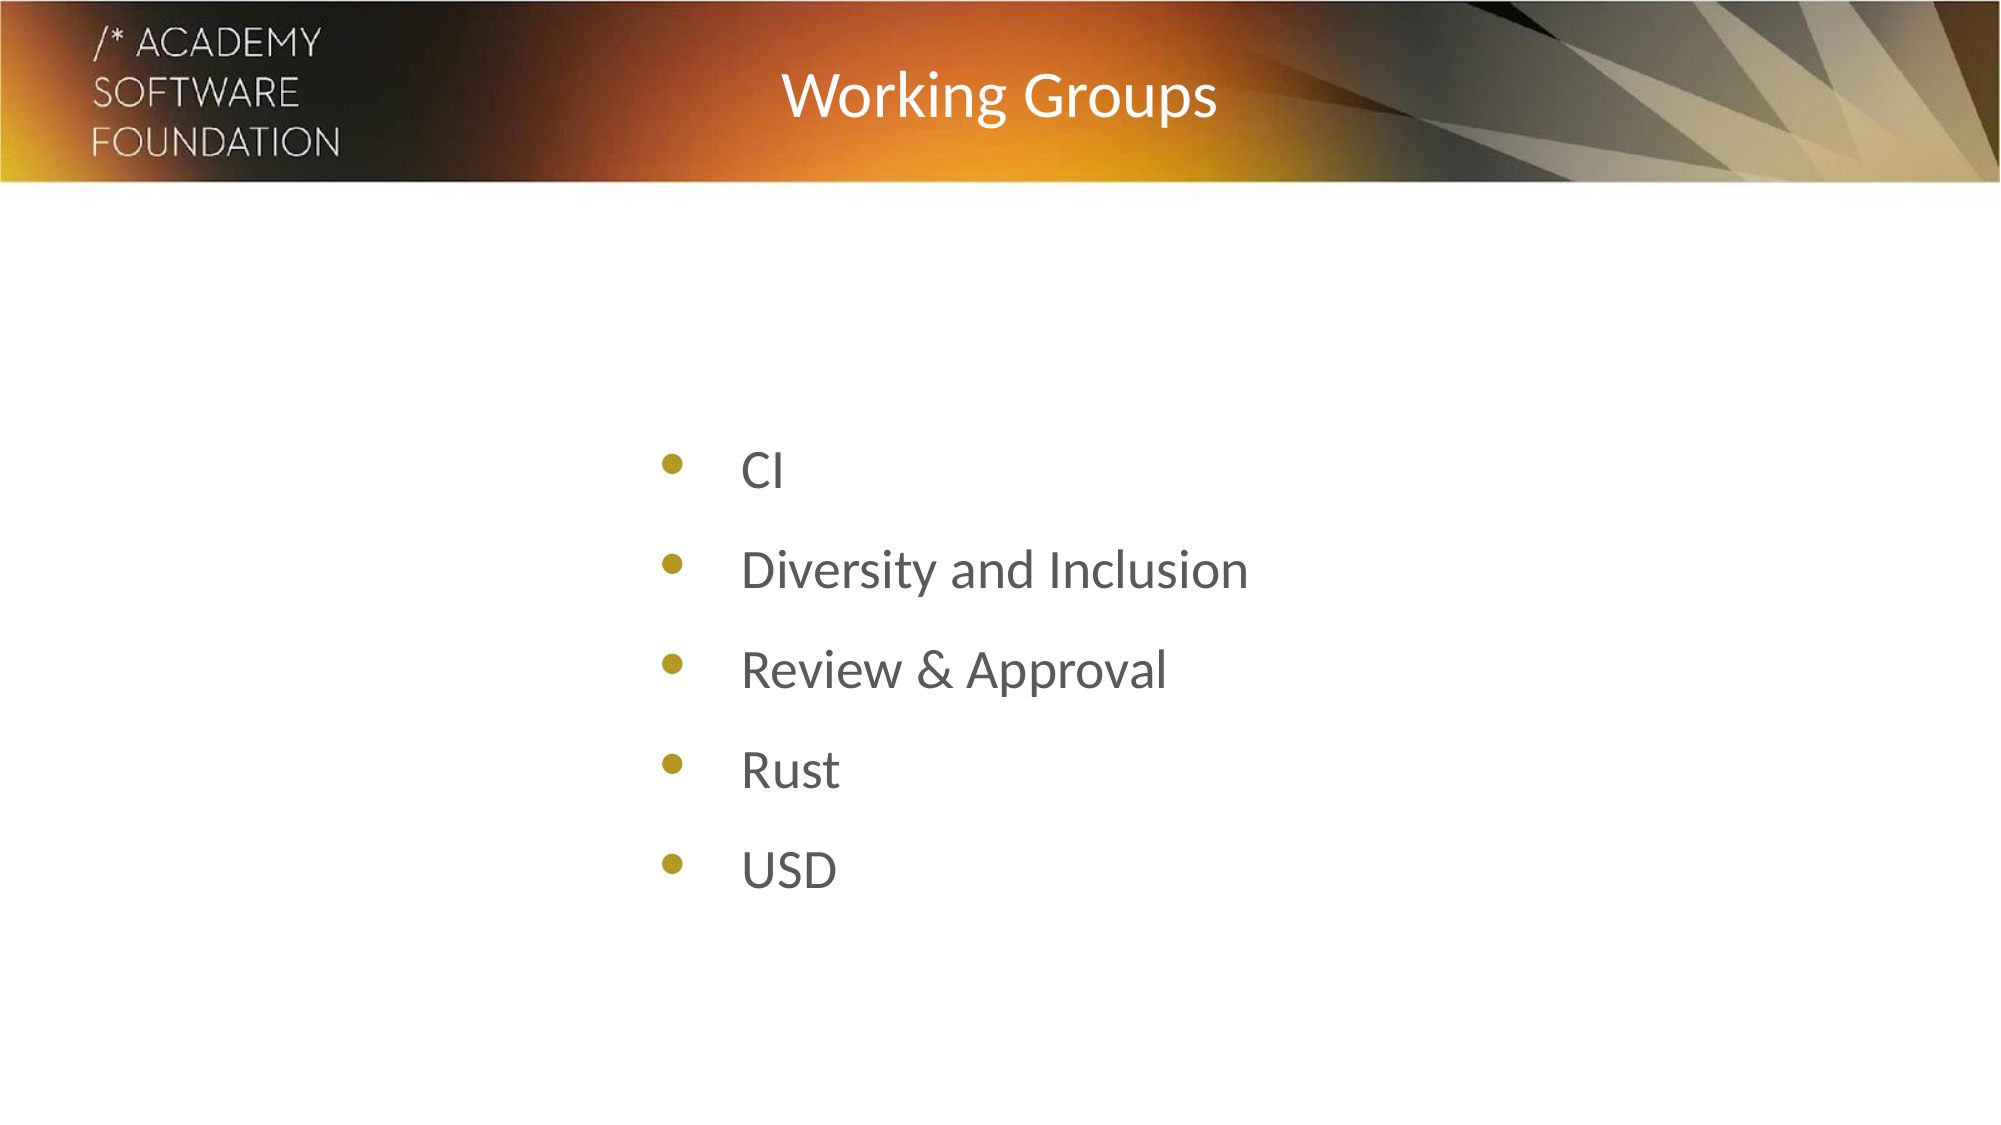

# Working Groups
CI
Diversity and Inclusion
Review & Approval
Rust
USD